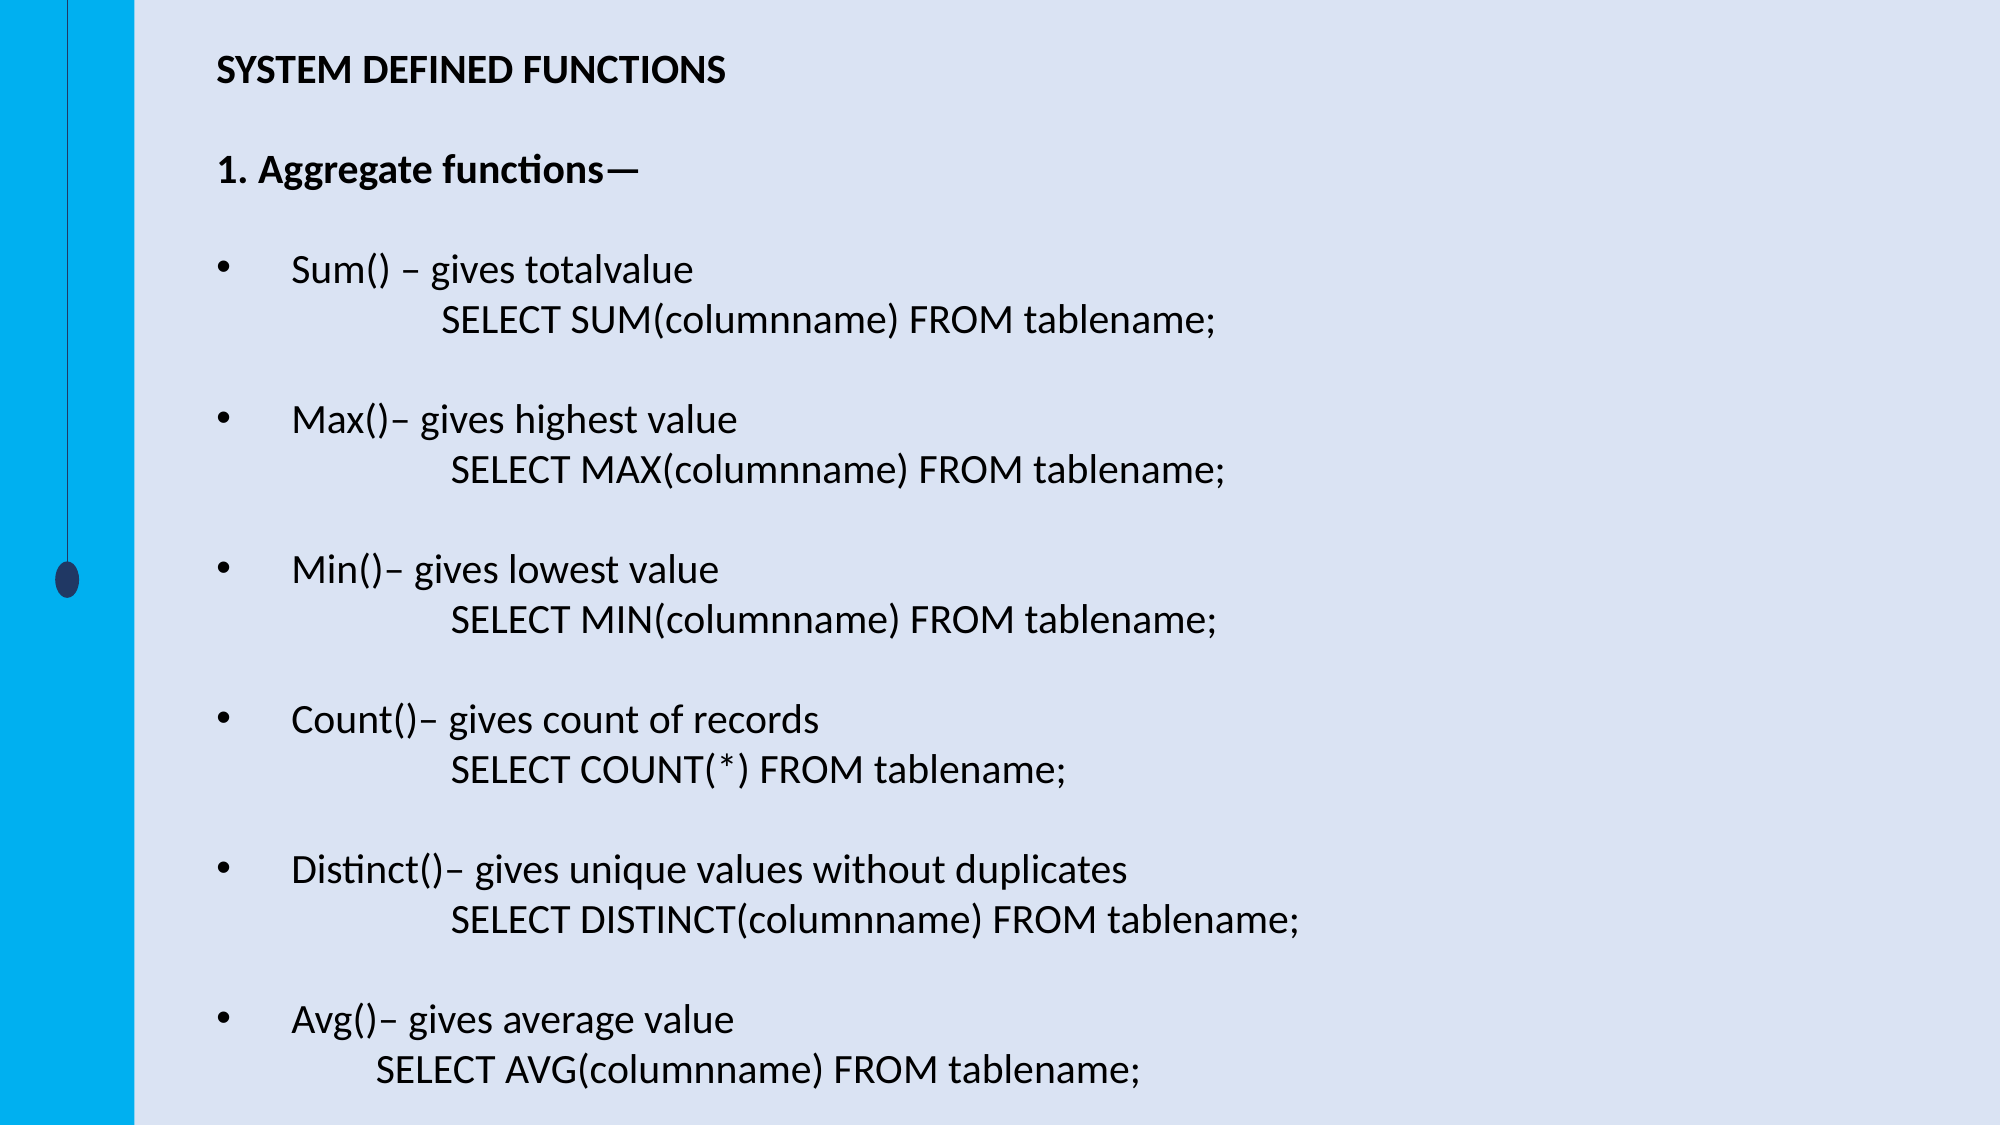

SYSTEM DEFINED FUNCTIONS

1. Aggregate functions—

Sum() – gives totalvalue
		SELECT SUM(columnname) FROM tablename;

Max()– gives highest value
		 SELECT MAX(columnname) FROM tablename;

Min()– gives lowest value
		 SELECT MIN(columnname) FROM tablename;

Count()– gives count of records
		 SELECT COUNT(*) FROM tablename;

Distinct()– gives unique values without duplicates
		 SELECT DISTINCT(columnname) FROM tablename;

Avg()– gives average value
	 SELECT AVG(columnname) FROM tablename;